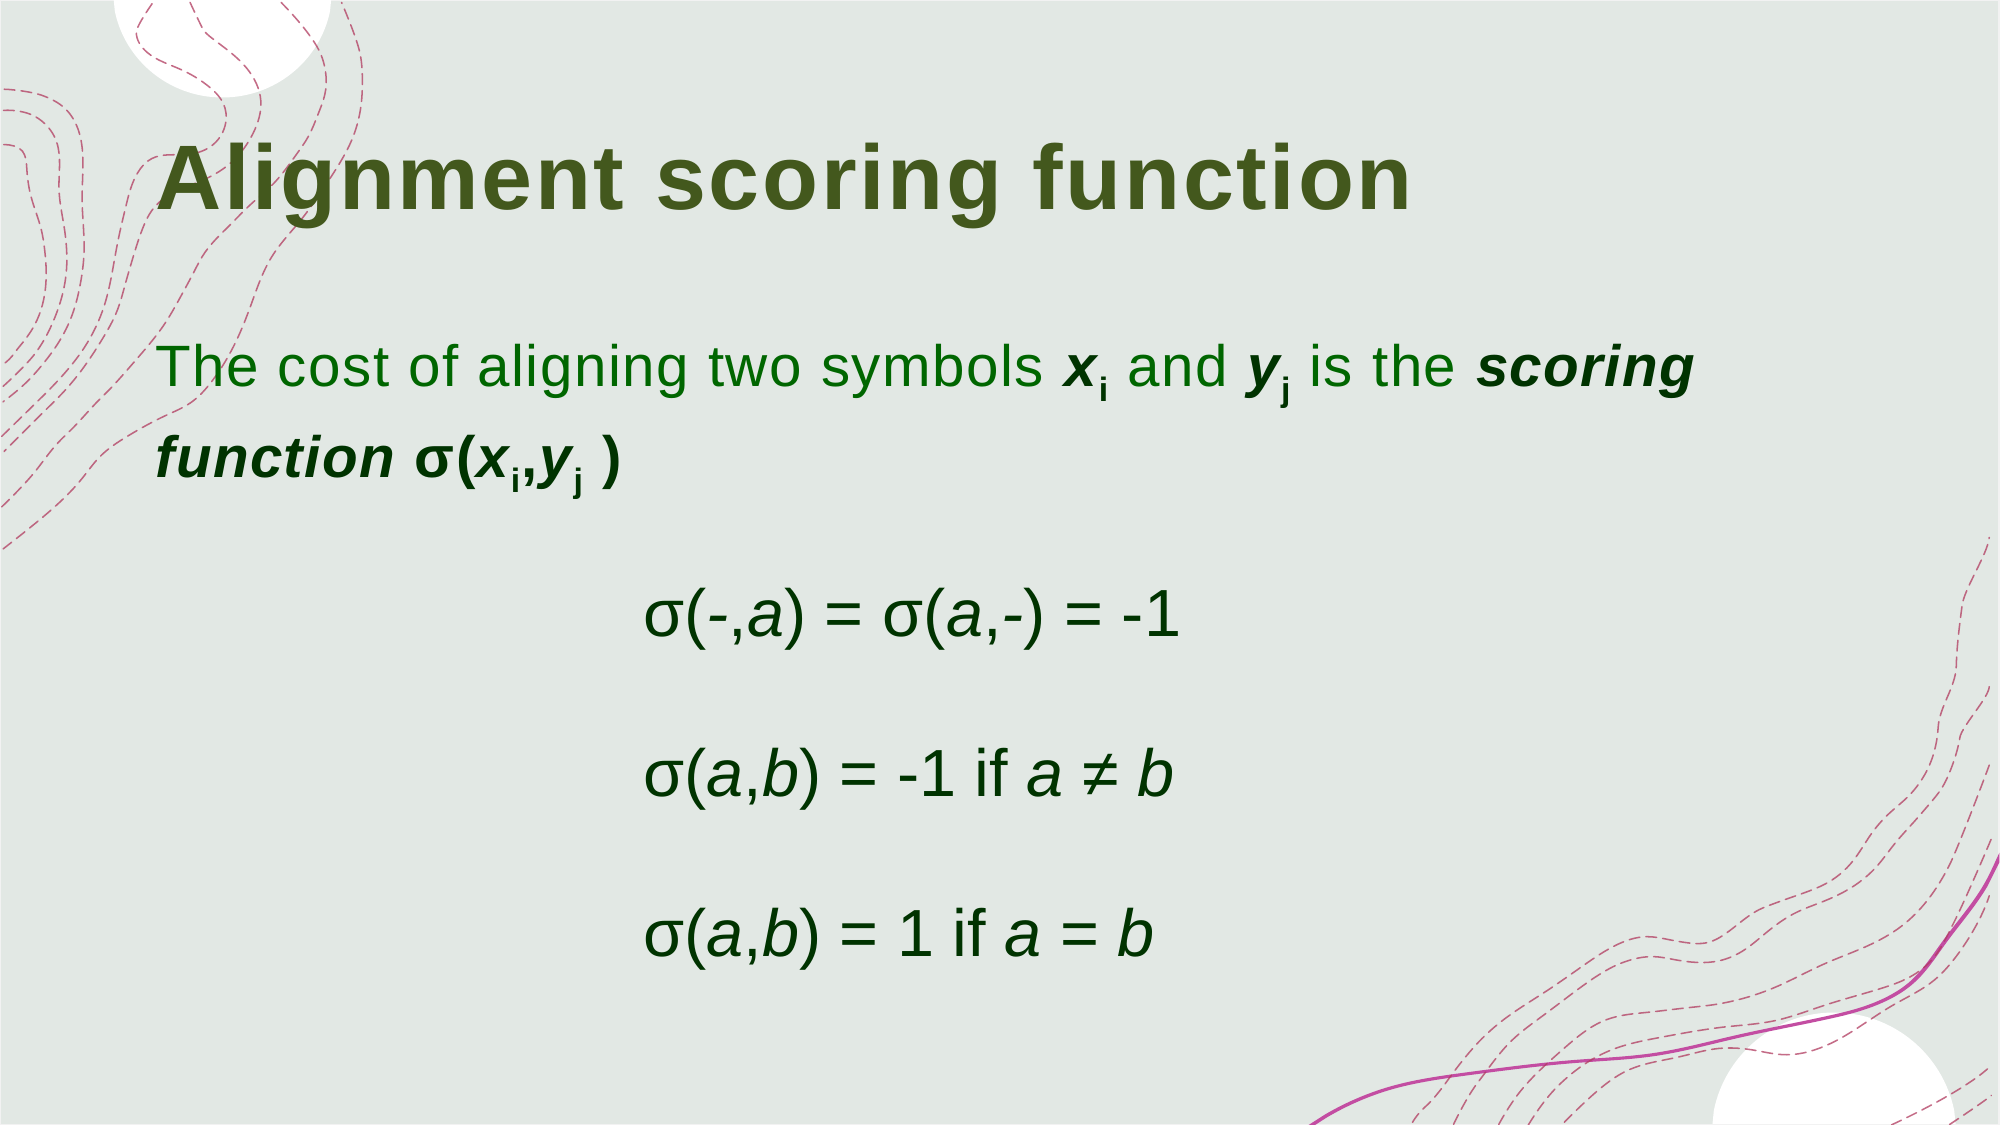

# Alignment scoring function
The cost of aligning two symbols xi and yj is the scoring function σ(xi,yj )

σ(-,a) = σ(a,-) = -1

σ(a,b) = -1 if a ≠ b

σ(a,b) = 1 if a = b